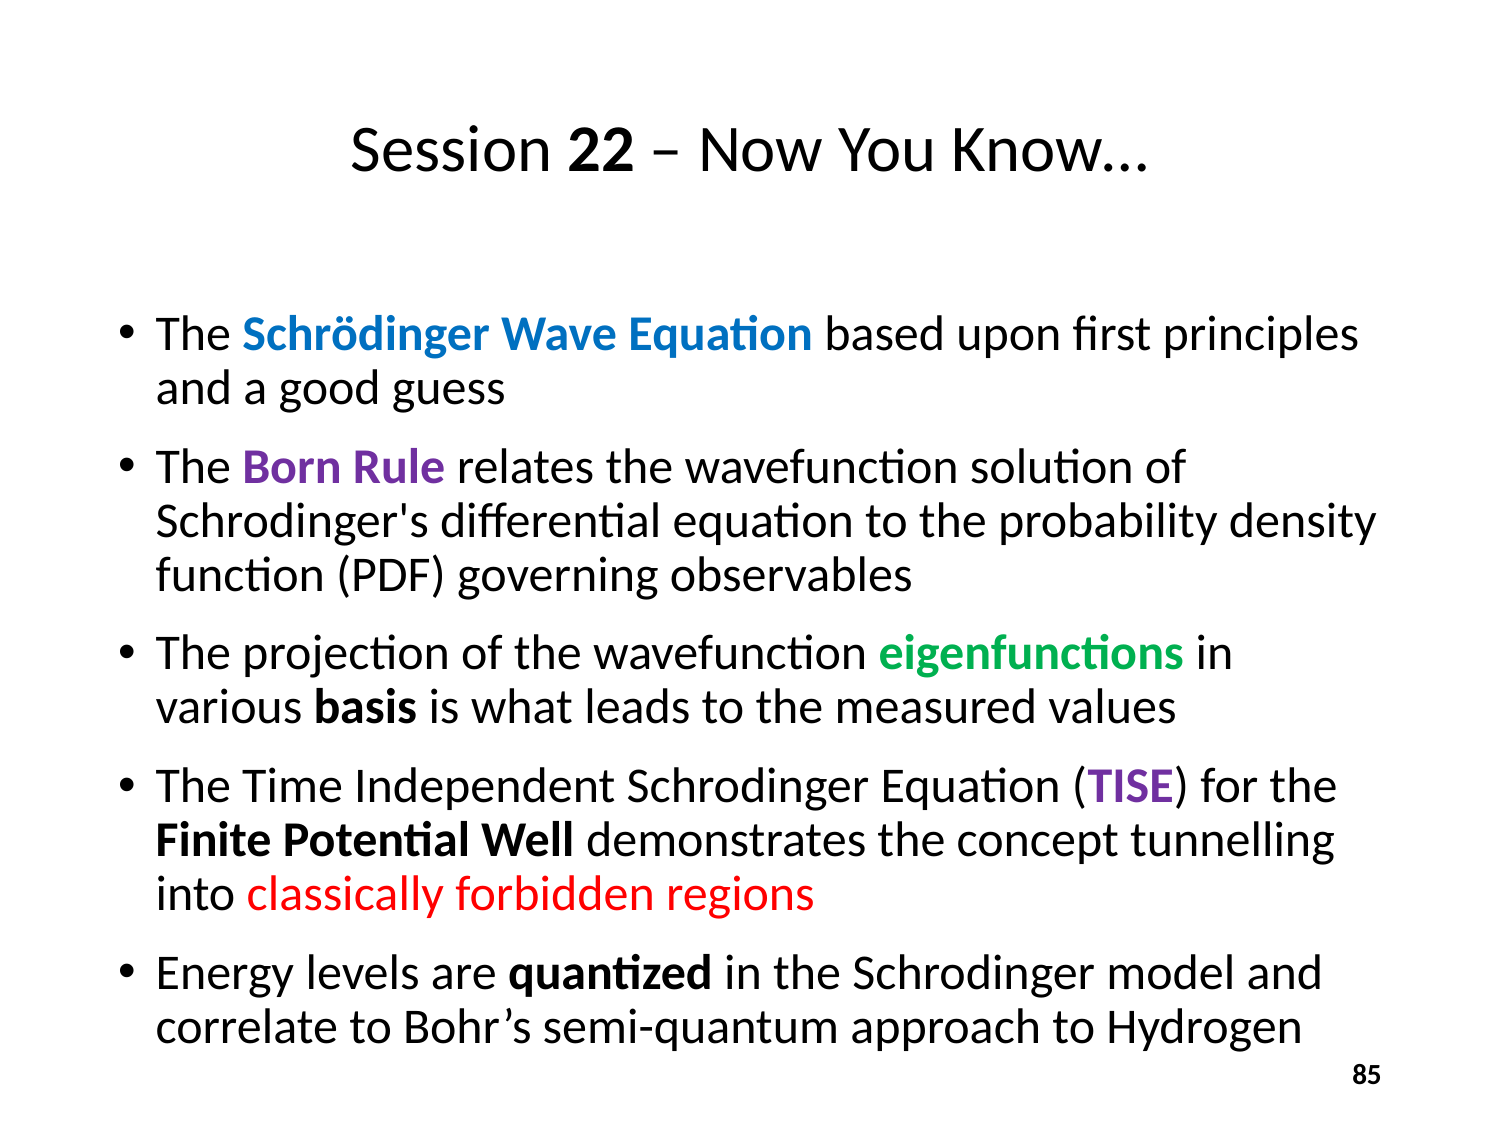

# Session 22 – Now You Know…
The Schrödinger Wave Equation based upon first principles and a good guess
The Born Rule relates the wavefunction solution of Schrodinger's differential equation to the probability density function (PDF) governing observables
The projection of the wavefunction eigenfunctions in various basis is what leads to the measured values
The Time Independent Schrodinger Equation (TISE) for the Finite Potential Well demonstrates the concept tunnelling into classically forbidden regions
Energy levels are quantized in the Schrodinger model and correlate to Bohr’s semi-quantum approach to Hydrogen

85